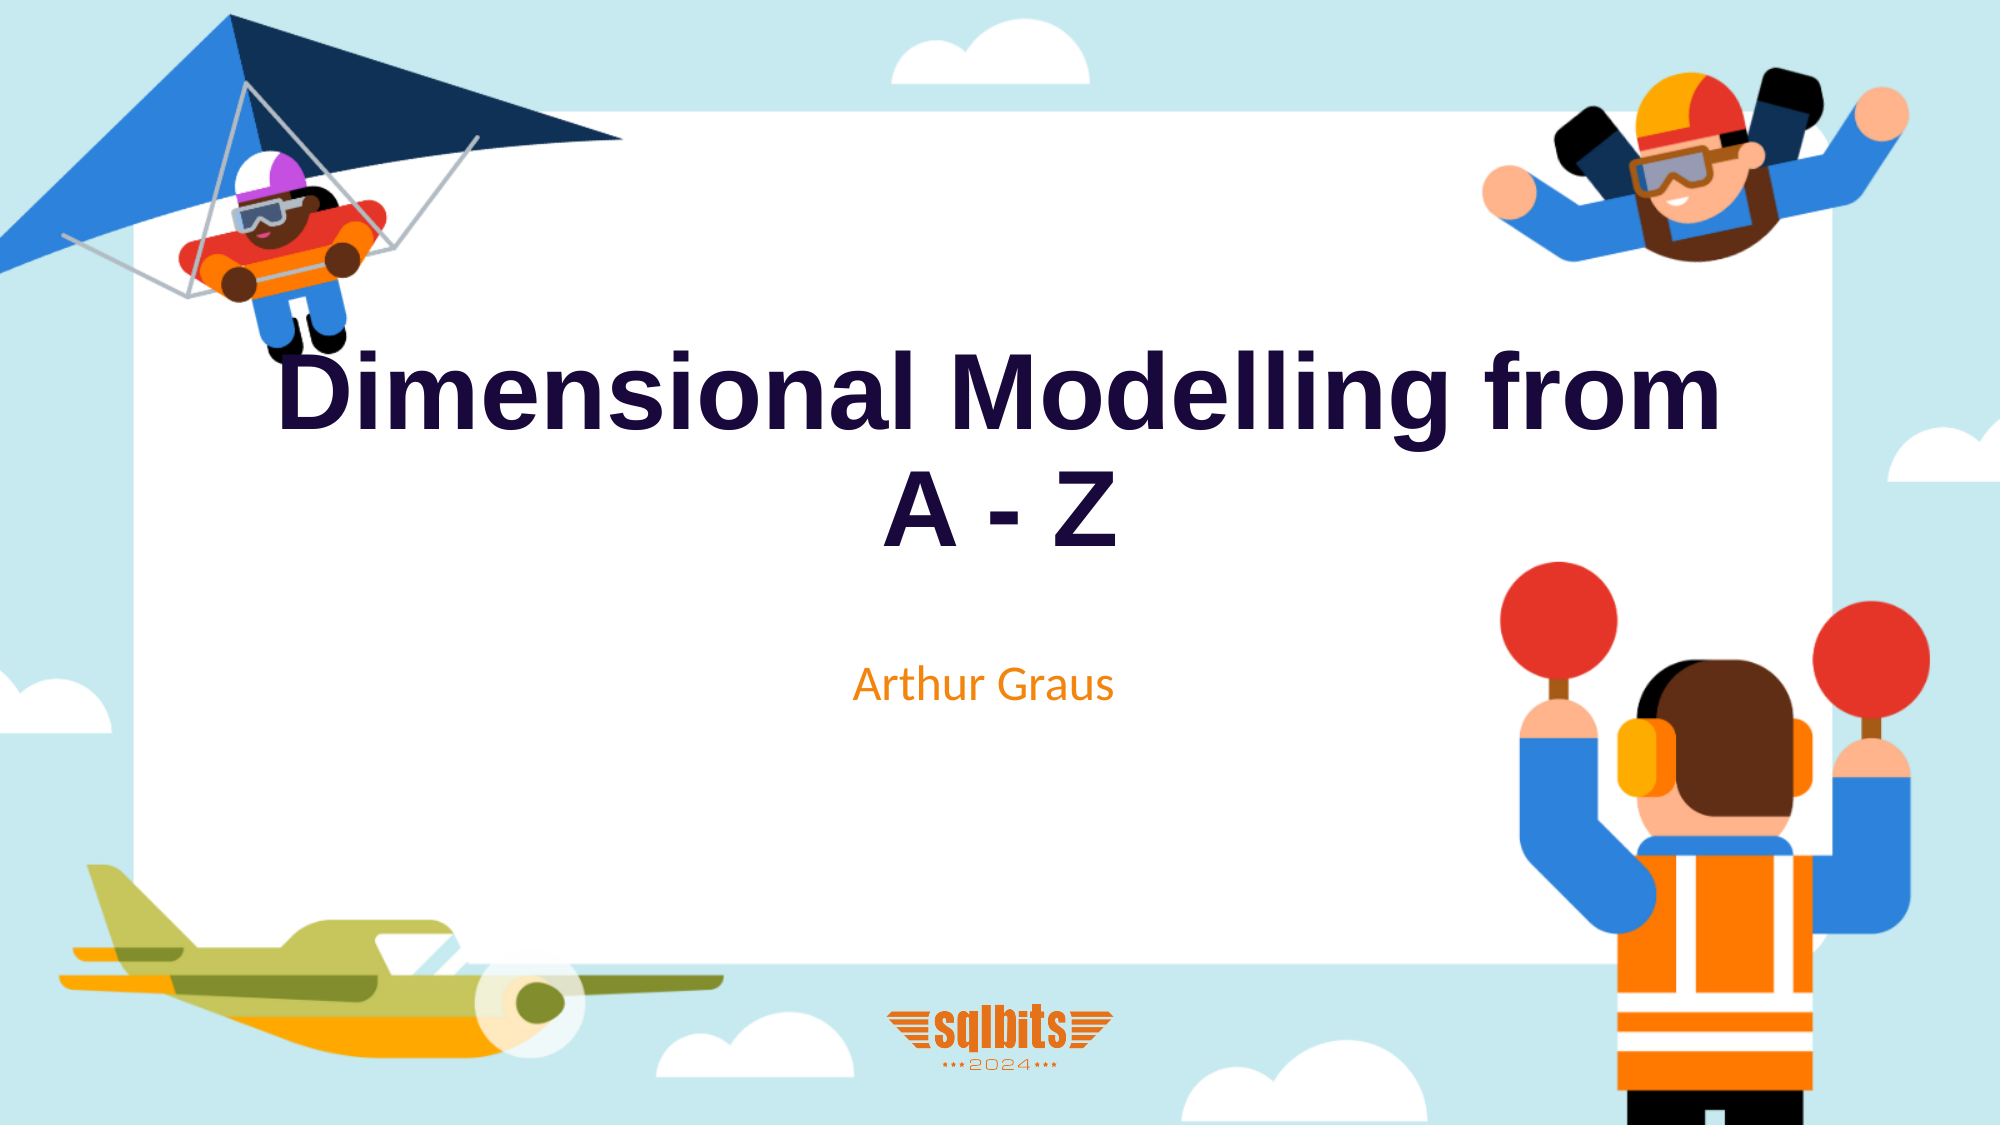

# Dimensional Modelling from A - Z
Arthur Graus